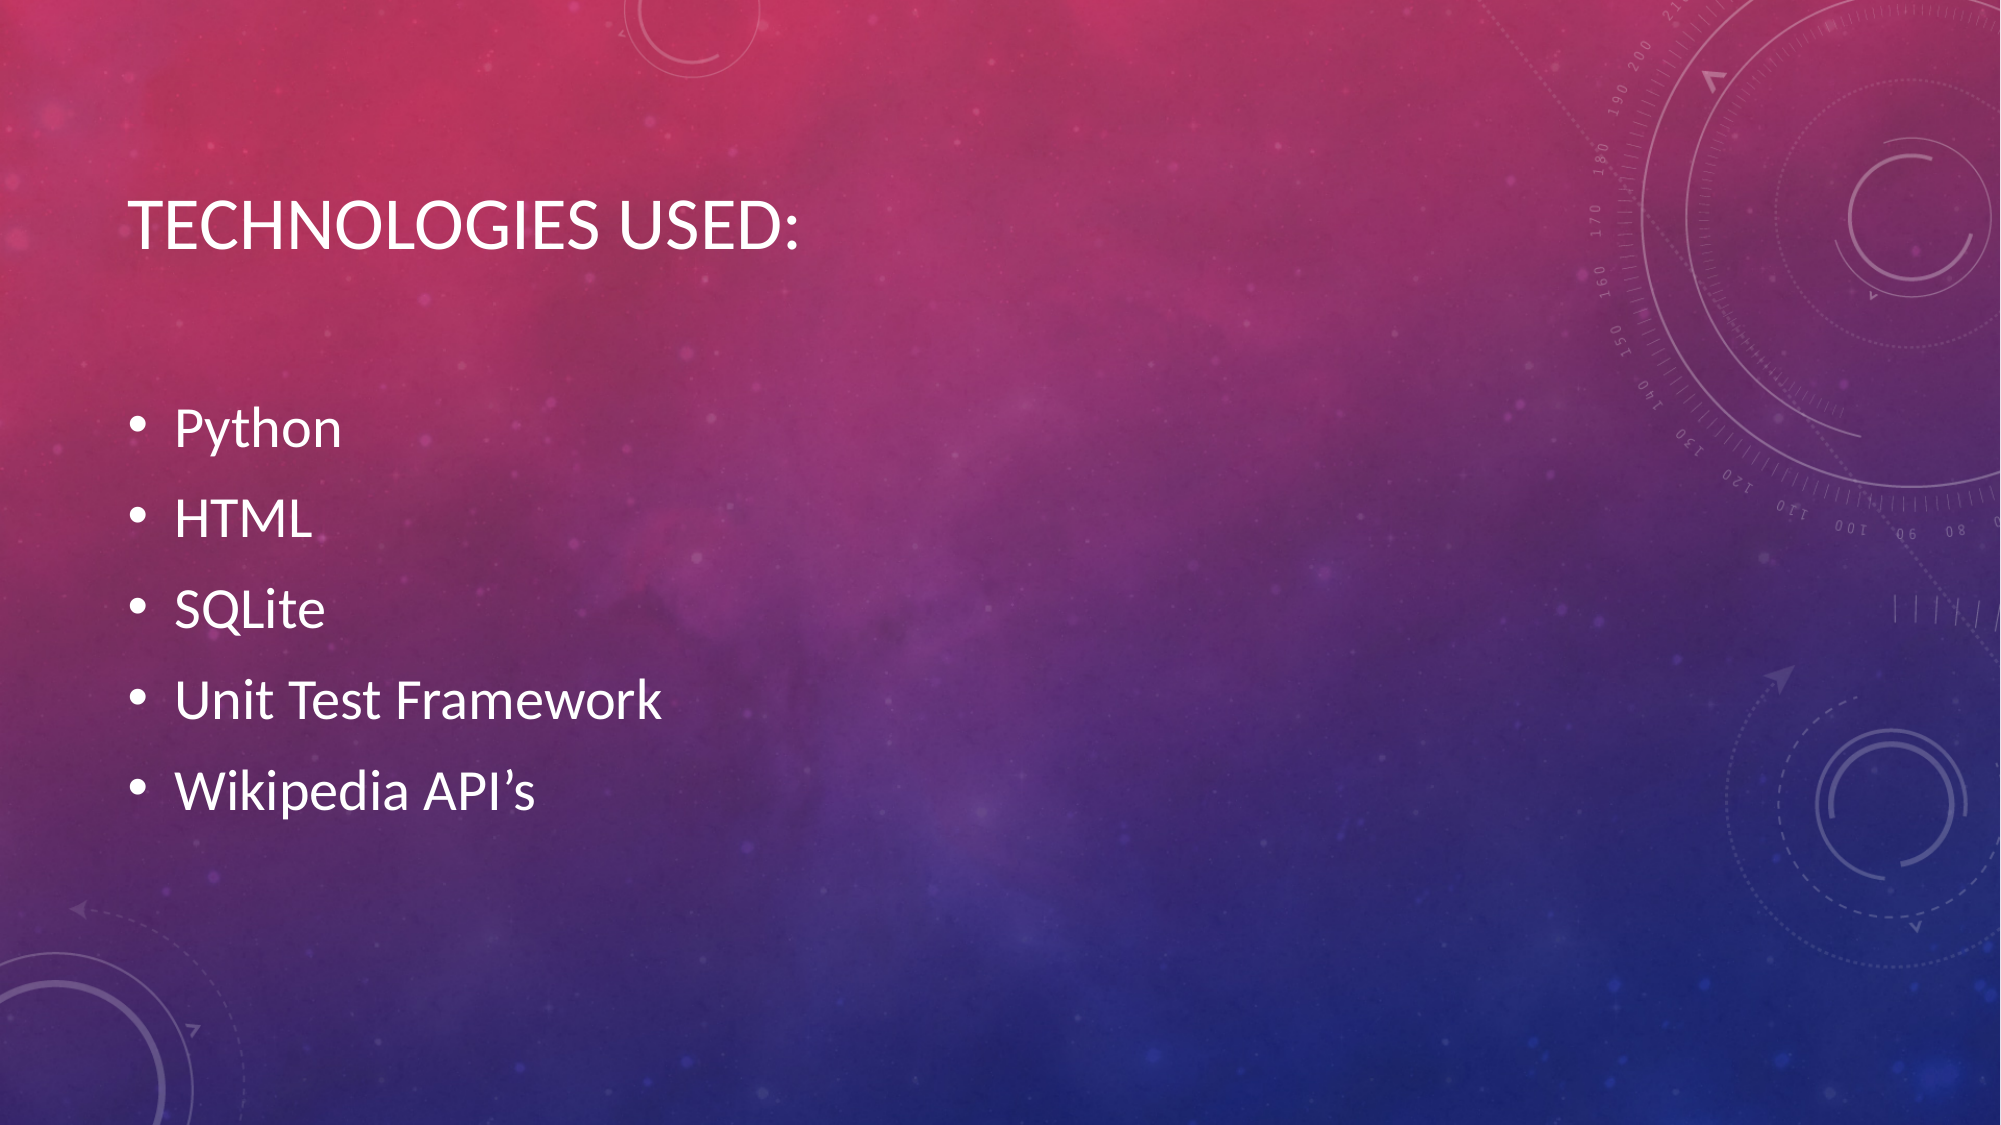

# Technologies used:
Python
HTML
SQLite
Unit Test Framework
Wikipedia API’s